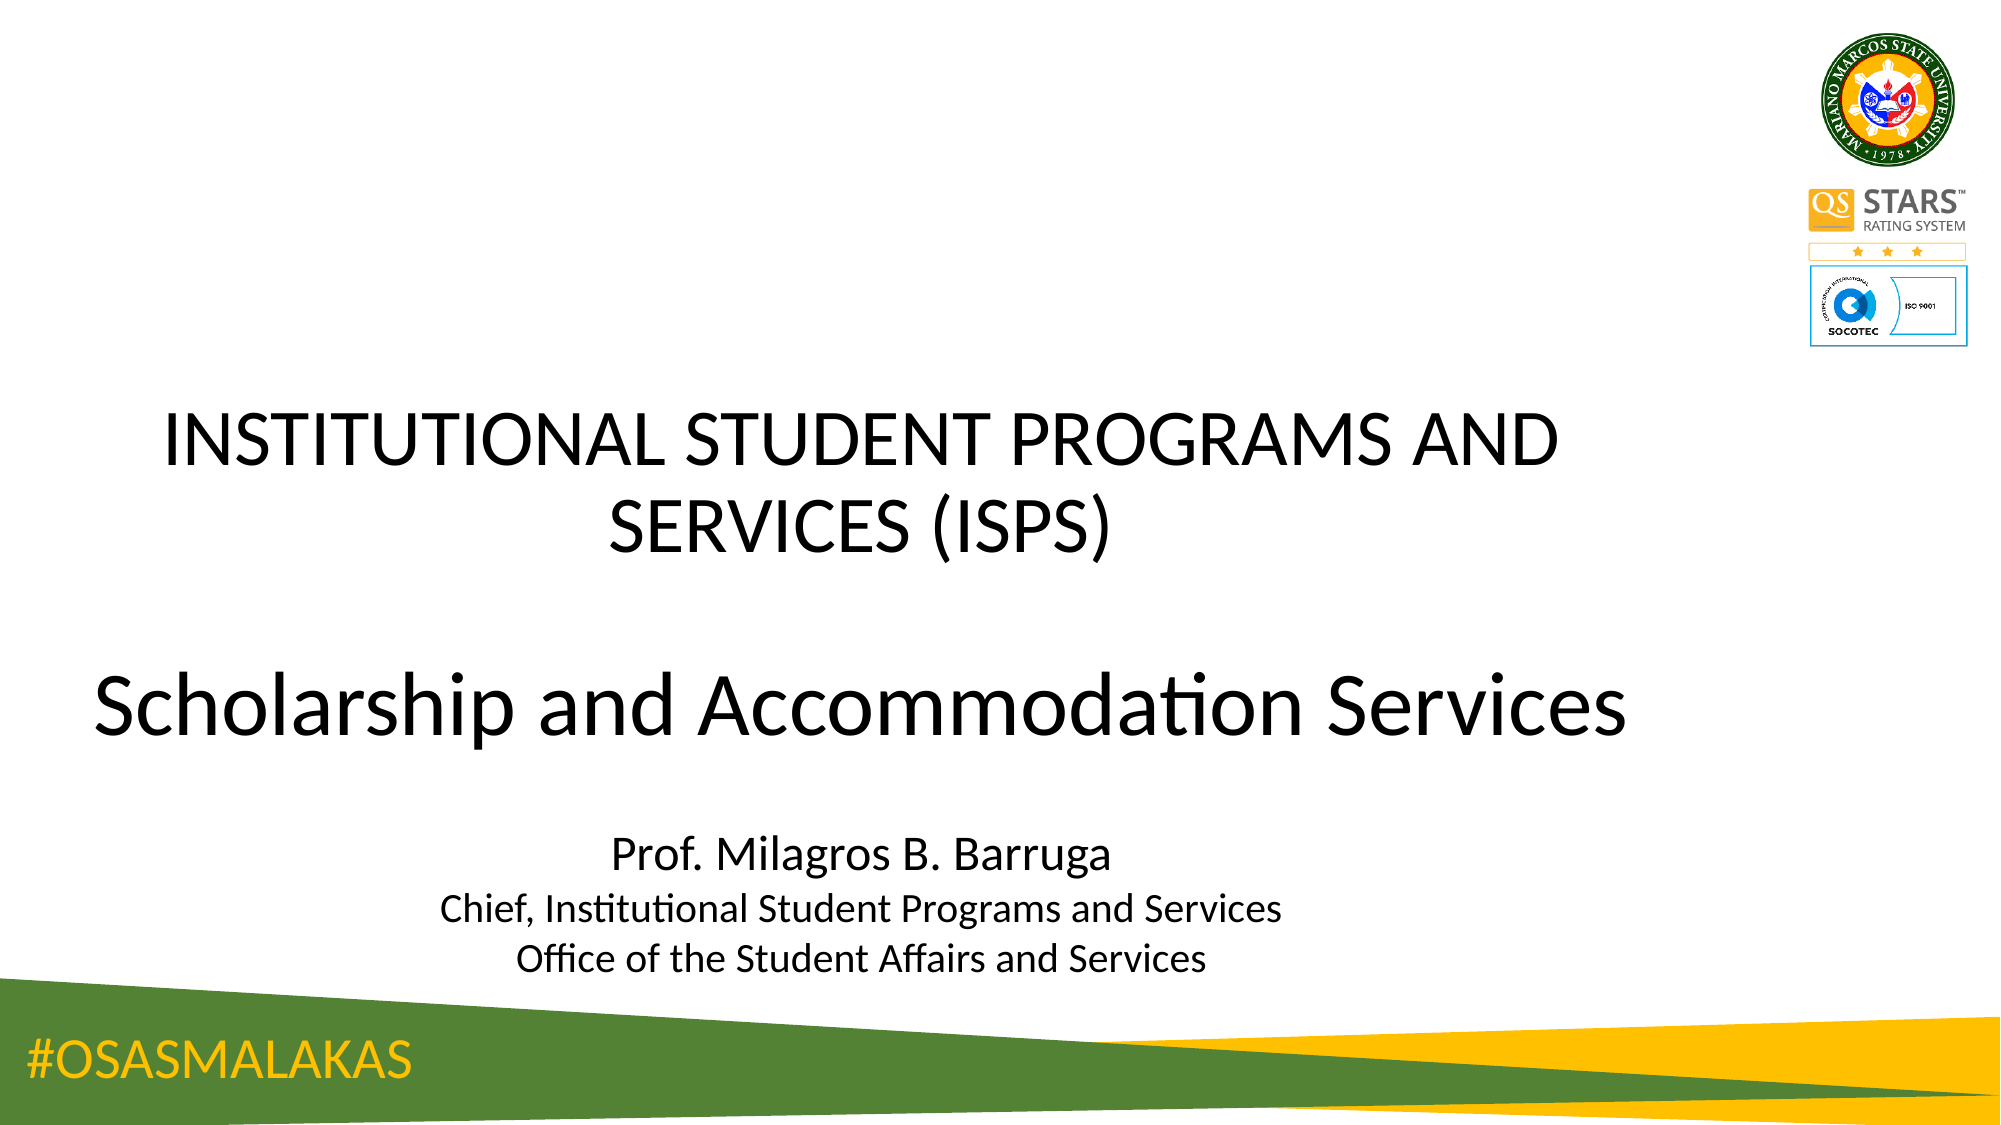

# INSTITUTIONAL STUDENT PROGRAMS AND SERVICES (ISPS) Scholarship and Accommodation Services
Prof. Milagros B. Barruga
Chief, Institutional Student Programs and Services
Office of the Student Affairs and Services